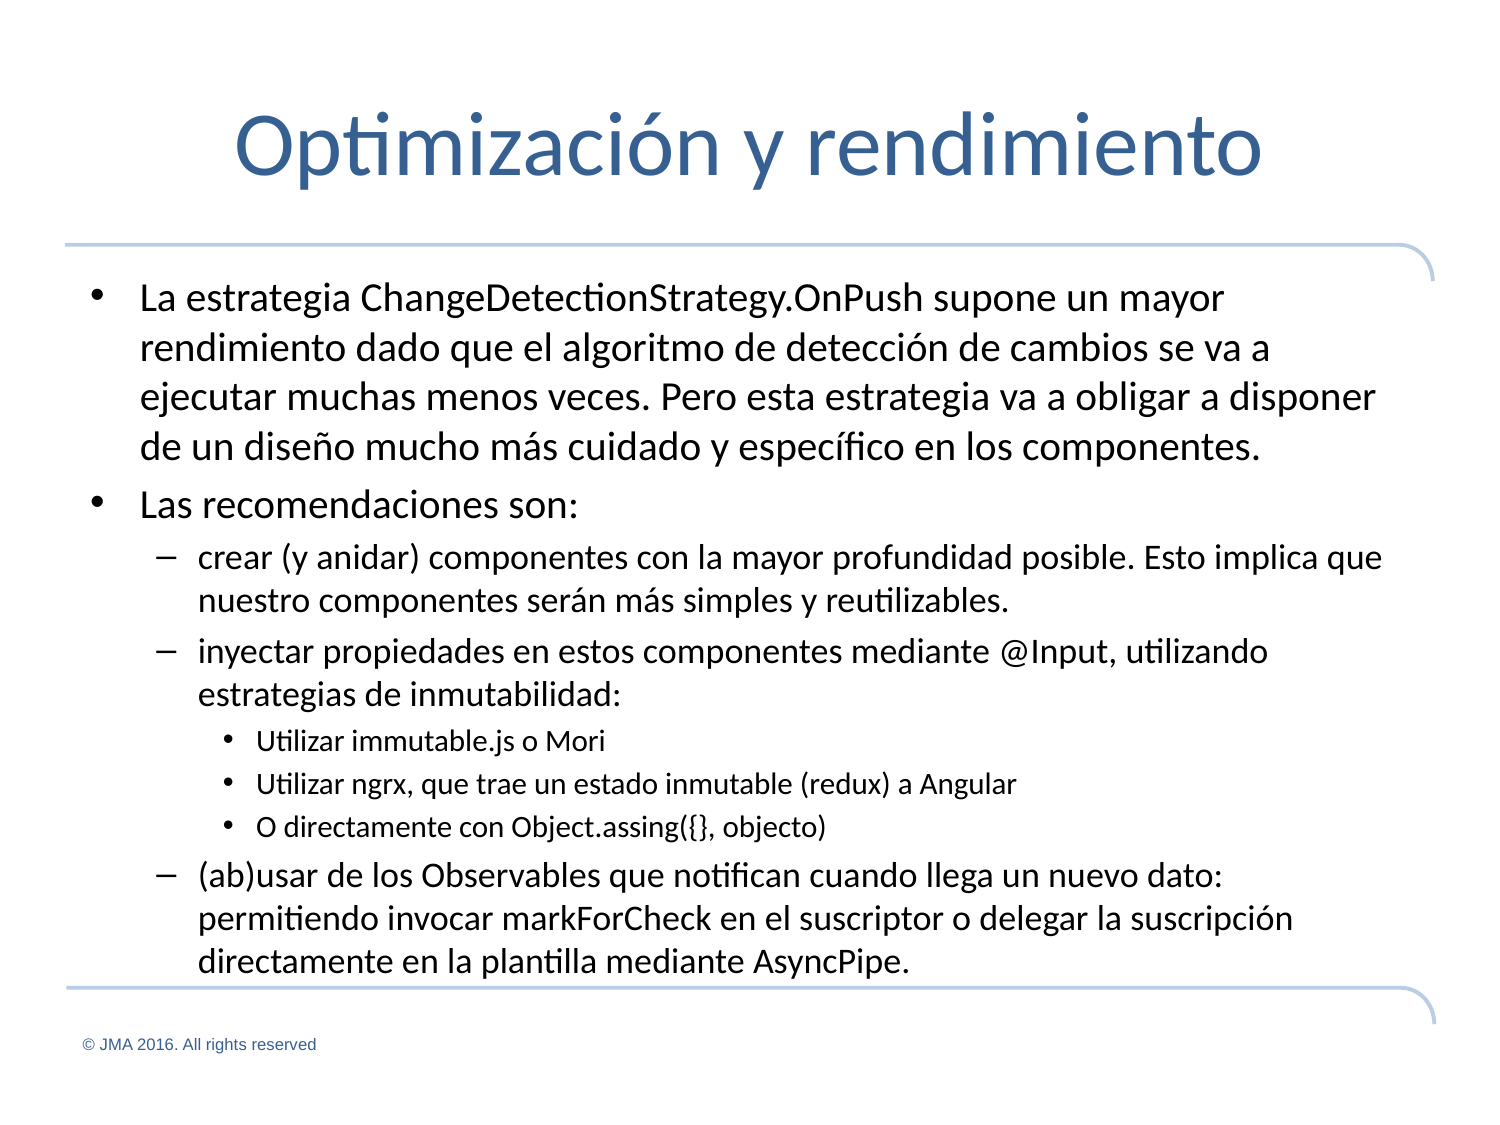

# Optimización y rendimiento
La estrategia ChangeDetectionStrategy.OnPush supone un mayor rendimiento dado que el algoritmo de detección de cambios se va a ejecutar muchas menos veces. Pero esta estrategia va a obligar a disponer de un diseño mucho más cuidado y específico en los componentes.
Las recomendaciones son:
crear (y anidar) componentes con la mayor profundidad posible. Esto implica que nuestro componentes serán más simples y reutilizables.
inyectar propiedades en estos componentes mediante @Input, utilizando estrategias de inmutabilidad:
Utilizar immutable.js o Mori
Utilizar ngrx, que trae un estado inmutable (redux) a Angular
O directamente con Object.assing({}, objecto)
(ab)usar de los Observables que notifican cuando llega un nuevo dato: permitiendo invocar markForCheck en el suscriptor o delegar la suscripción directamente en la plantilla mediante AsyncPipe.